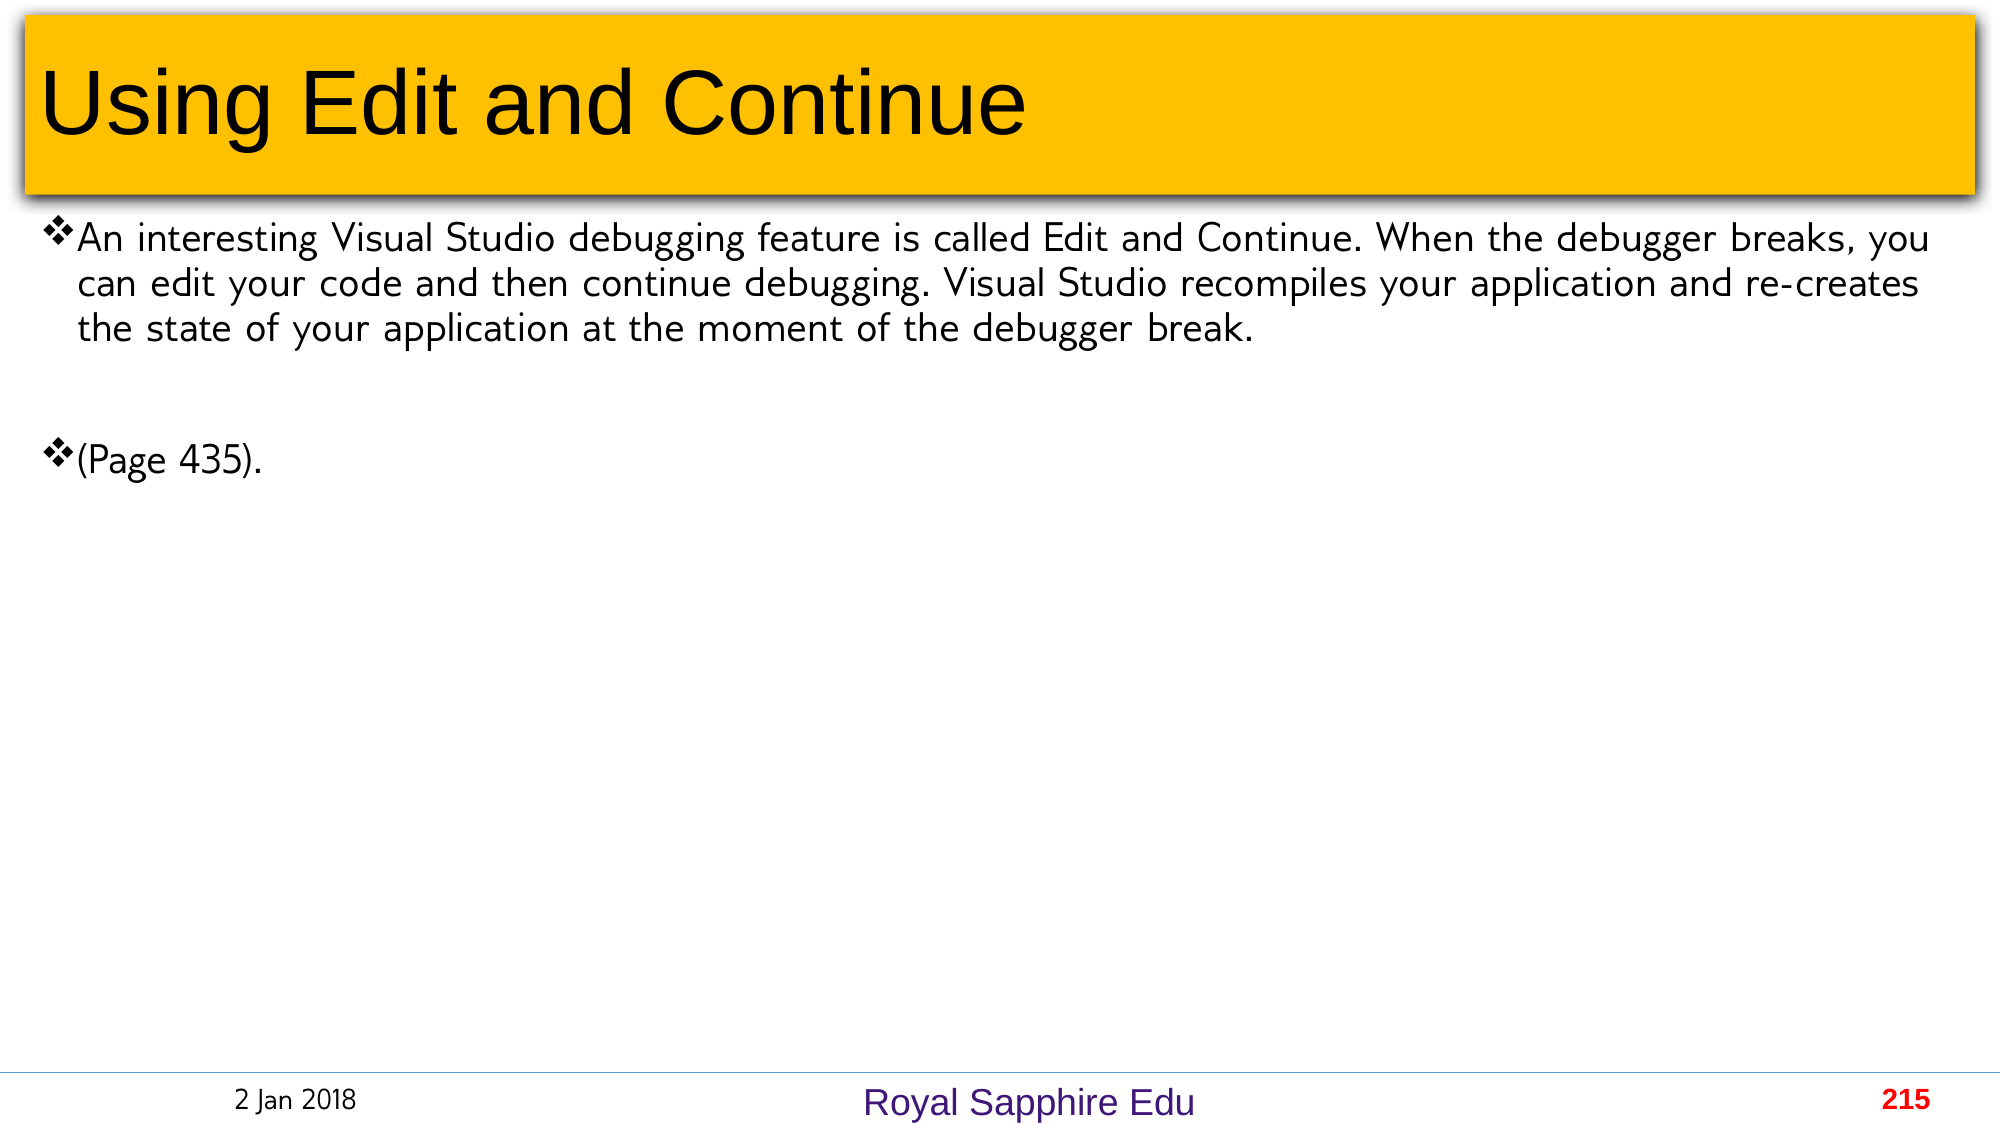

# Using Edit and Continue
An interesting Visual Studio debugging feature is called Edit and Continue. When the debugger breaks, you can edit your code and then continue debugging. Visual Studio recompiles your application and re-creates the state of your application at the moment of the debugger break.

(Page 435).
2 Jan 2018
215